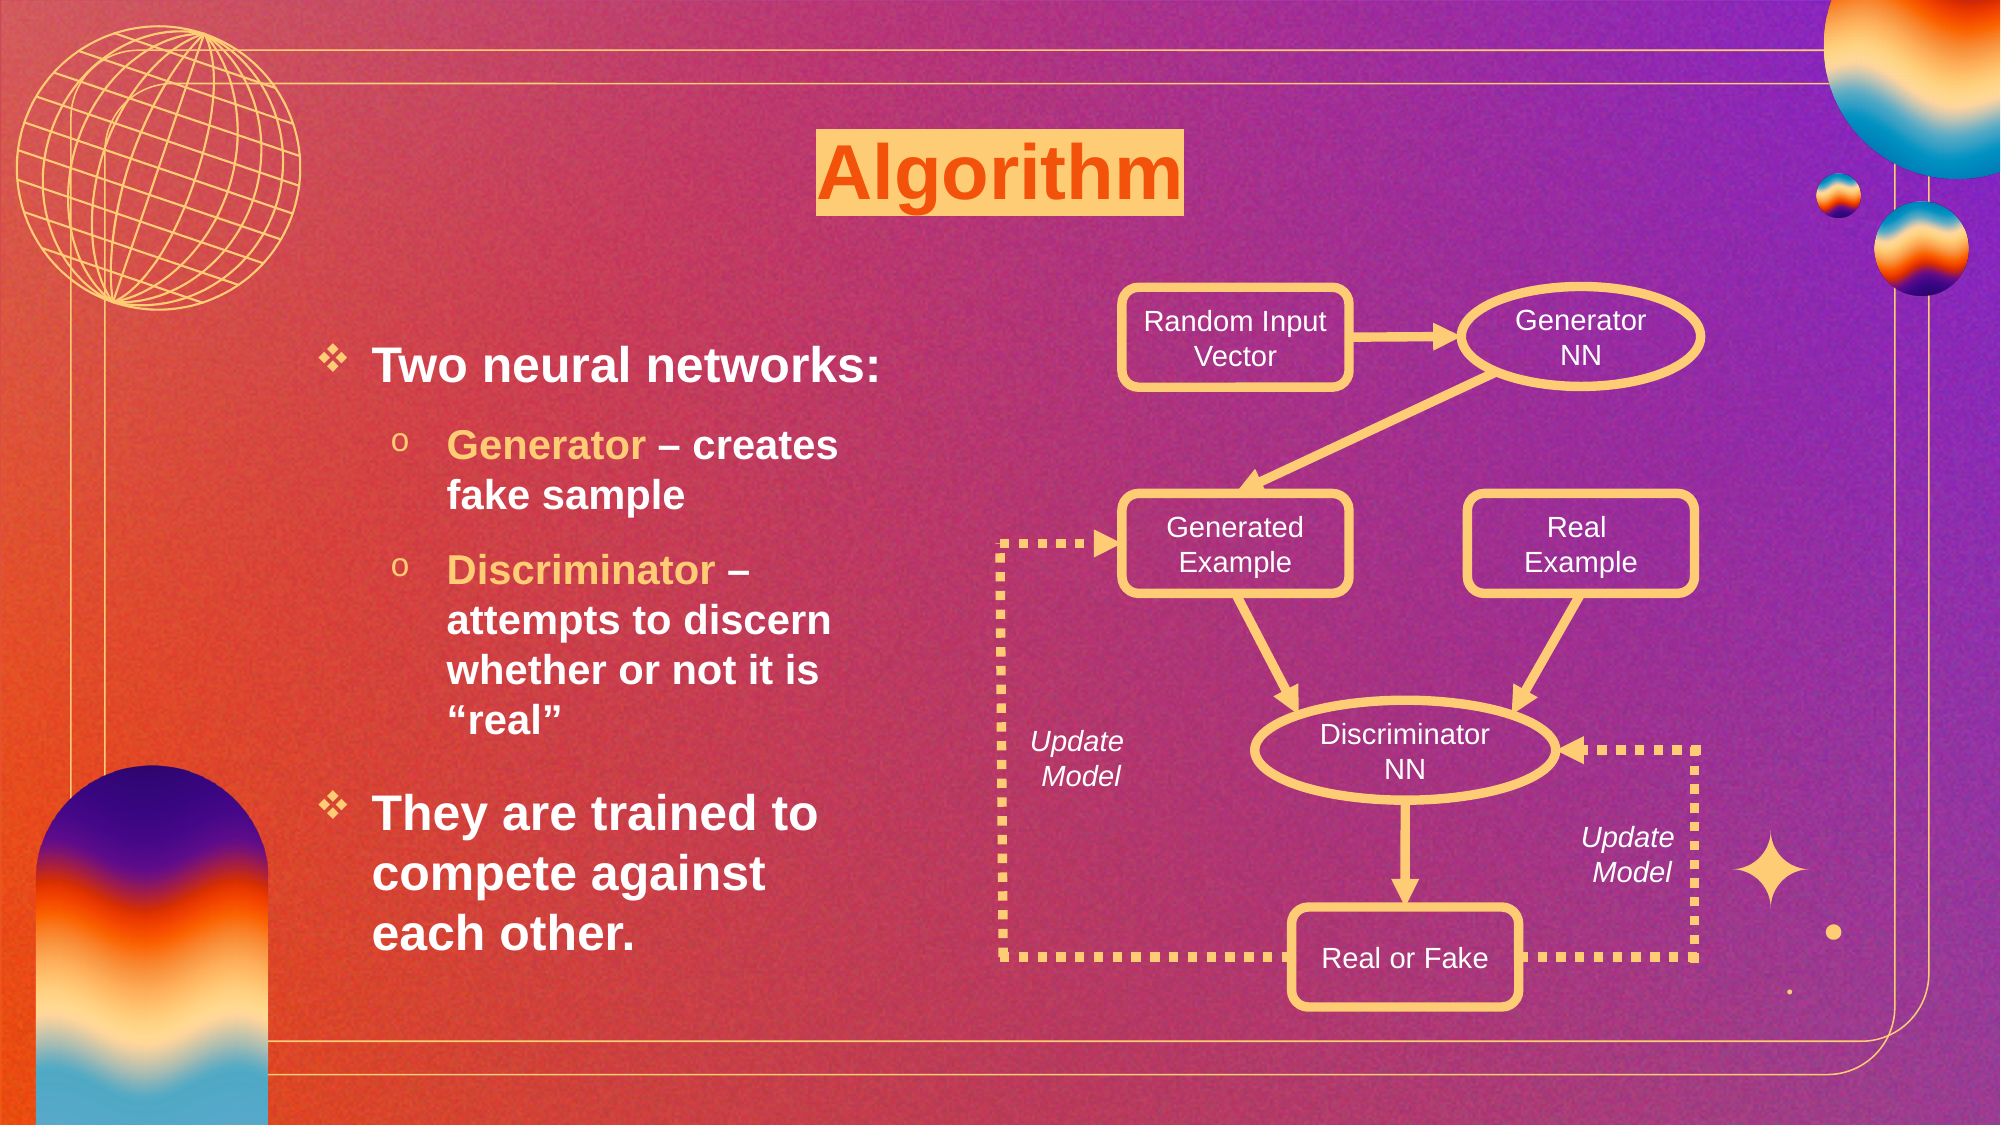

# Algorithm
Generator NN
Two neural networks:
Generator – creates fake sample
Discriminator – attempts to discern whether or not it is “real”
They are trained to compete against each other.
Random Input Vector
Generated Example
Real
Example
Discriminator NN
Update
Model
Update
Model
Real or Fake